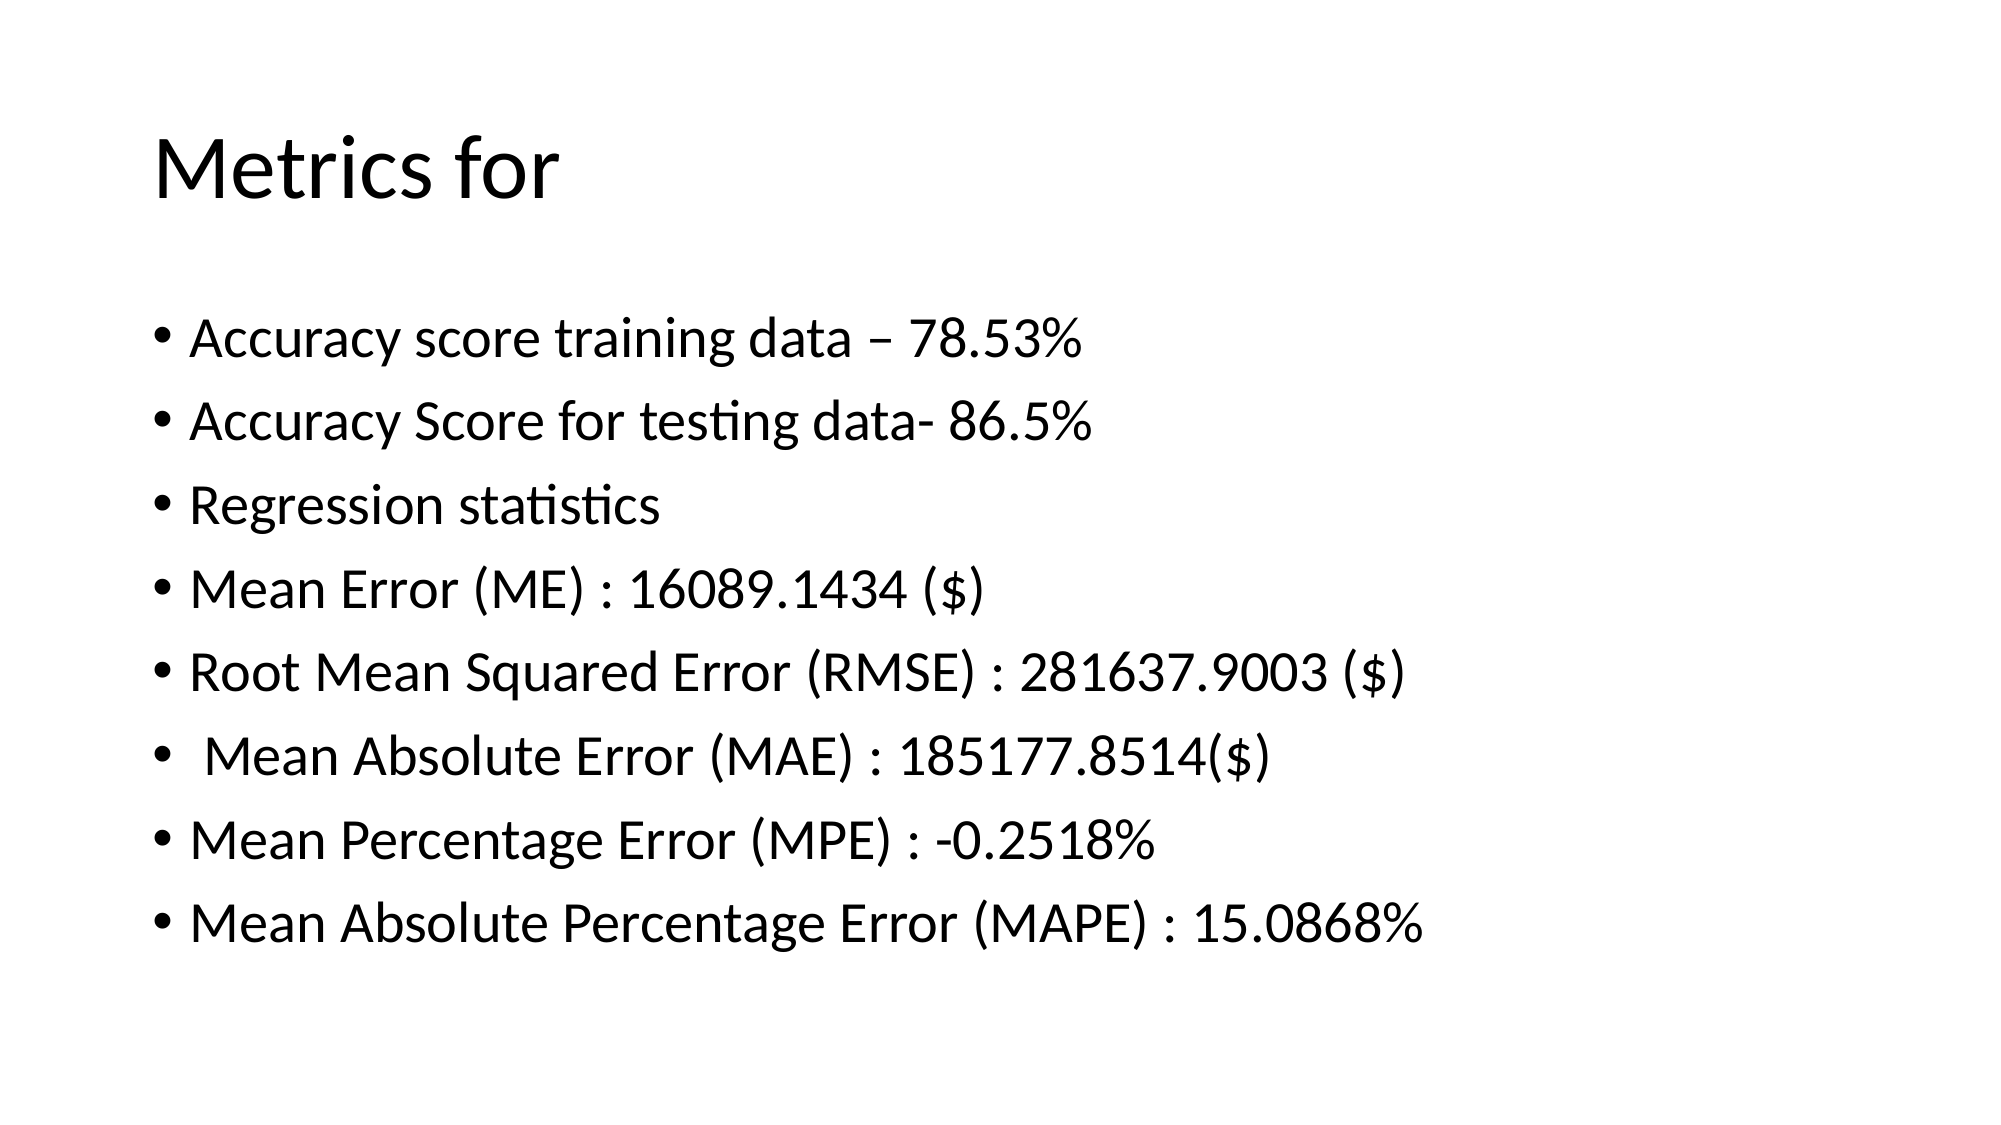

# Metrics for
Accuracy score training data – 78.53%
Accuracy Score for testing data- 86.5%
Regression statistics
Mean Error (ME) : 16089.1434 ($)
Root Mean Squared Error (RMSE) : 281637.9003 ($)
 Mean Absolute Error (MAE) : 185177.8514($)
Mean Percentage Error (MPE) : -0.2518%
Mean Absolute Percentage Error (MAPE) : 15.0868%